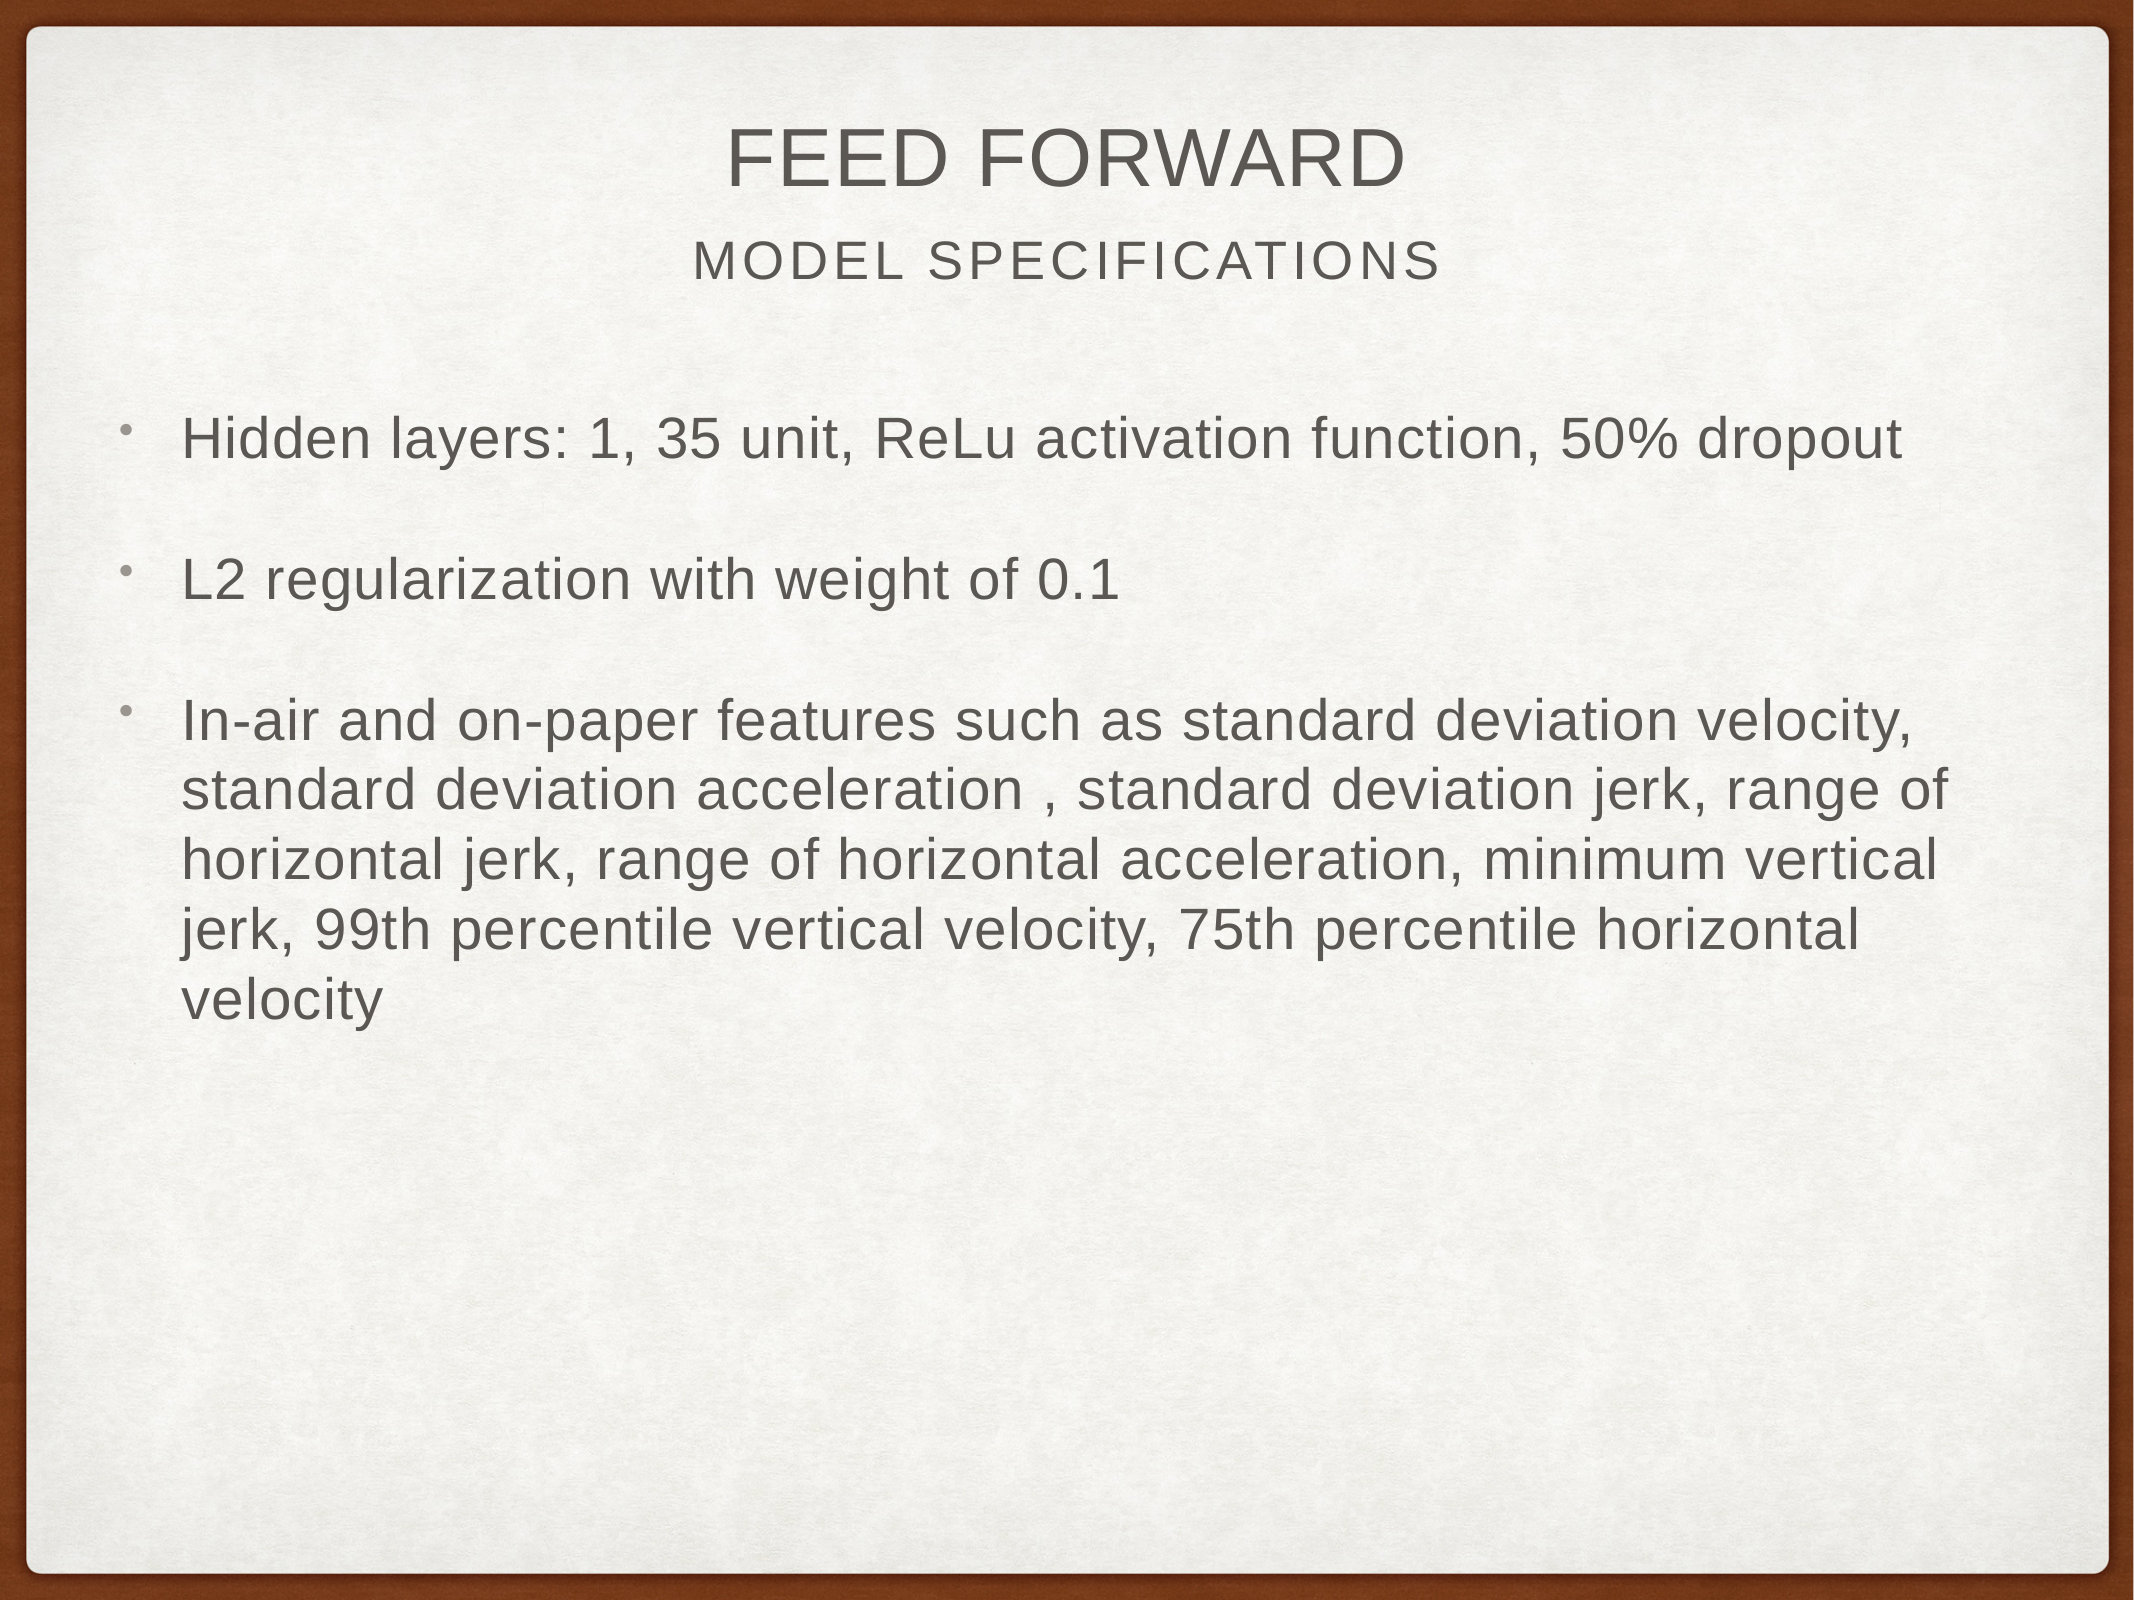

# feed forward
Model specifications
Hidden layers: 1, 35 unit, ReLu activation function, 50% dropout
L2 regularization with weight of 0.1
In-air and on-paper features such as standard deviation velocity, standard deviation acceleration , standard deviation jerk, range of horizontal jerk, range of horizontal acceleration, minimum vertical jerk, 99th percentile vertical velocity, 75th percentile horizontal velocity